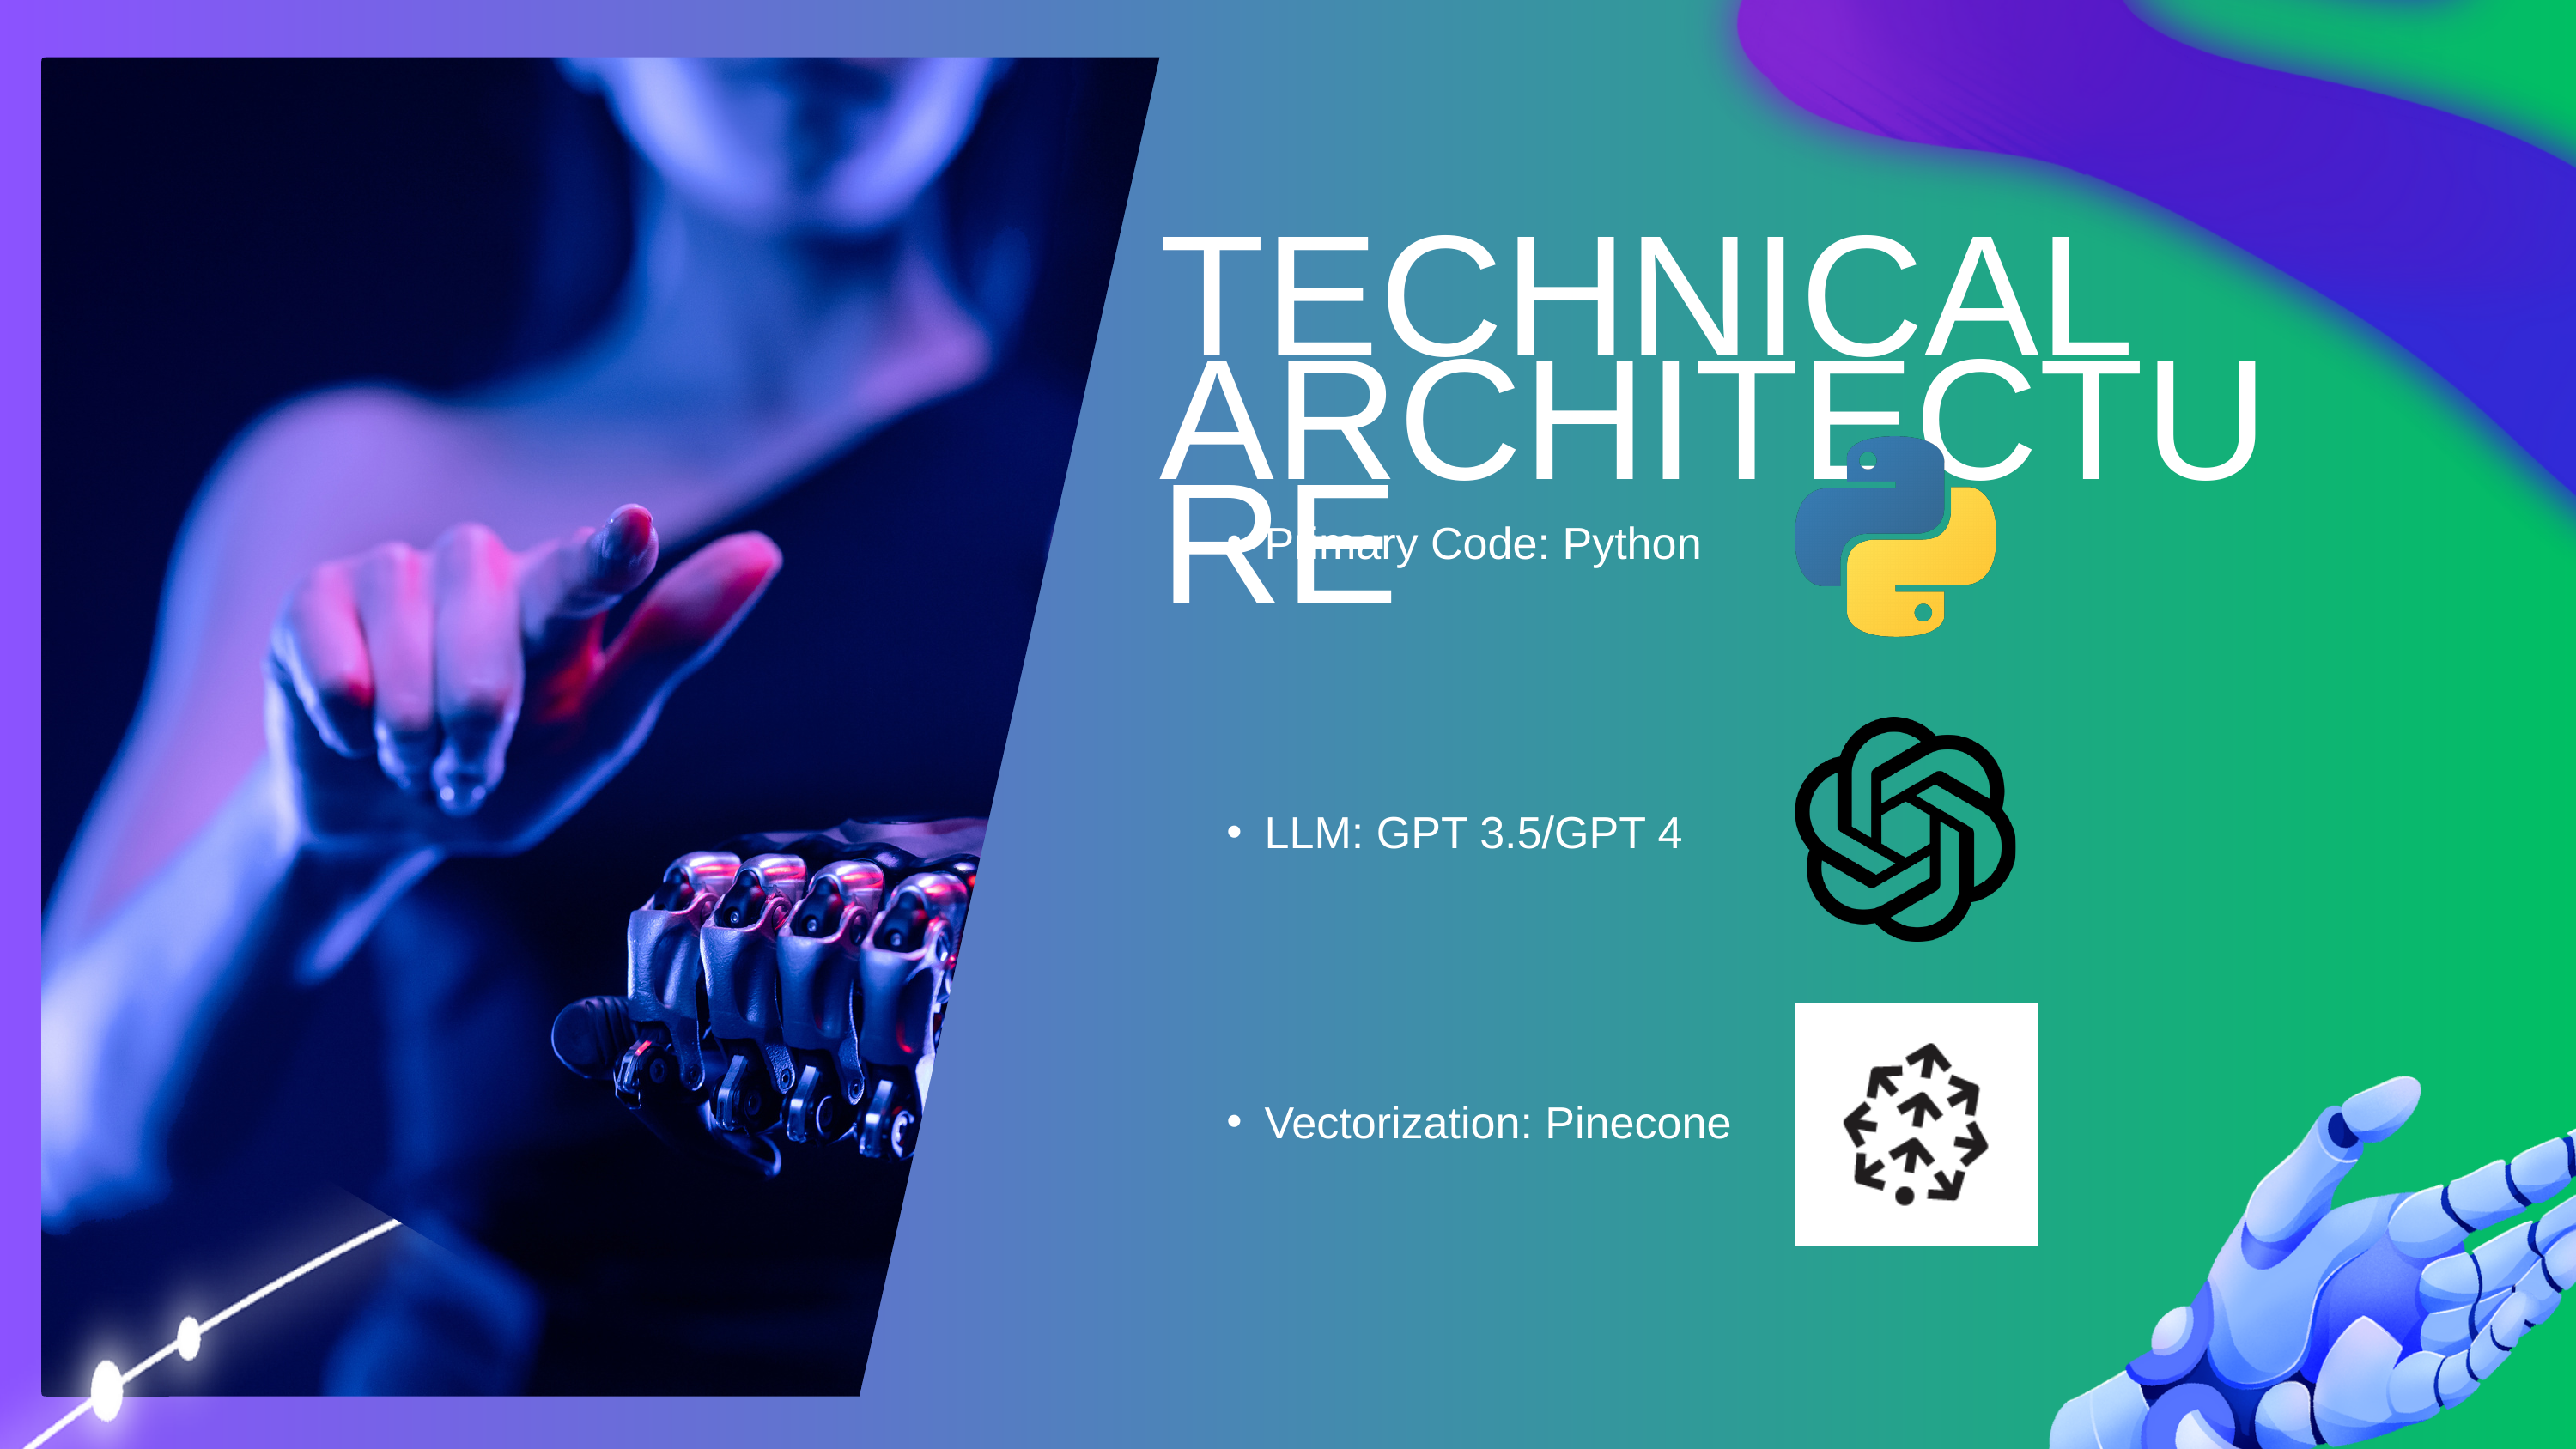

TECHNICAL ARCHITECTURE

Primary Code: Python

LLM: GPT 3.5/GPT 4

Vectorization: Pinecone